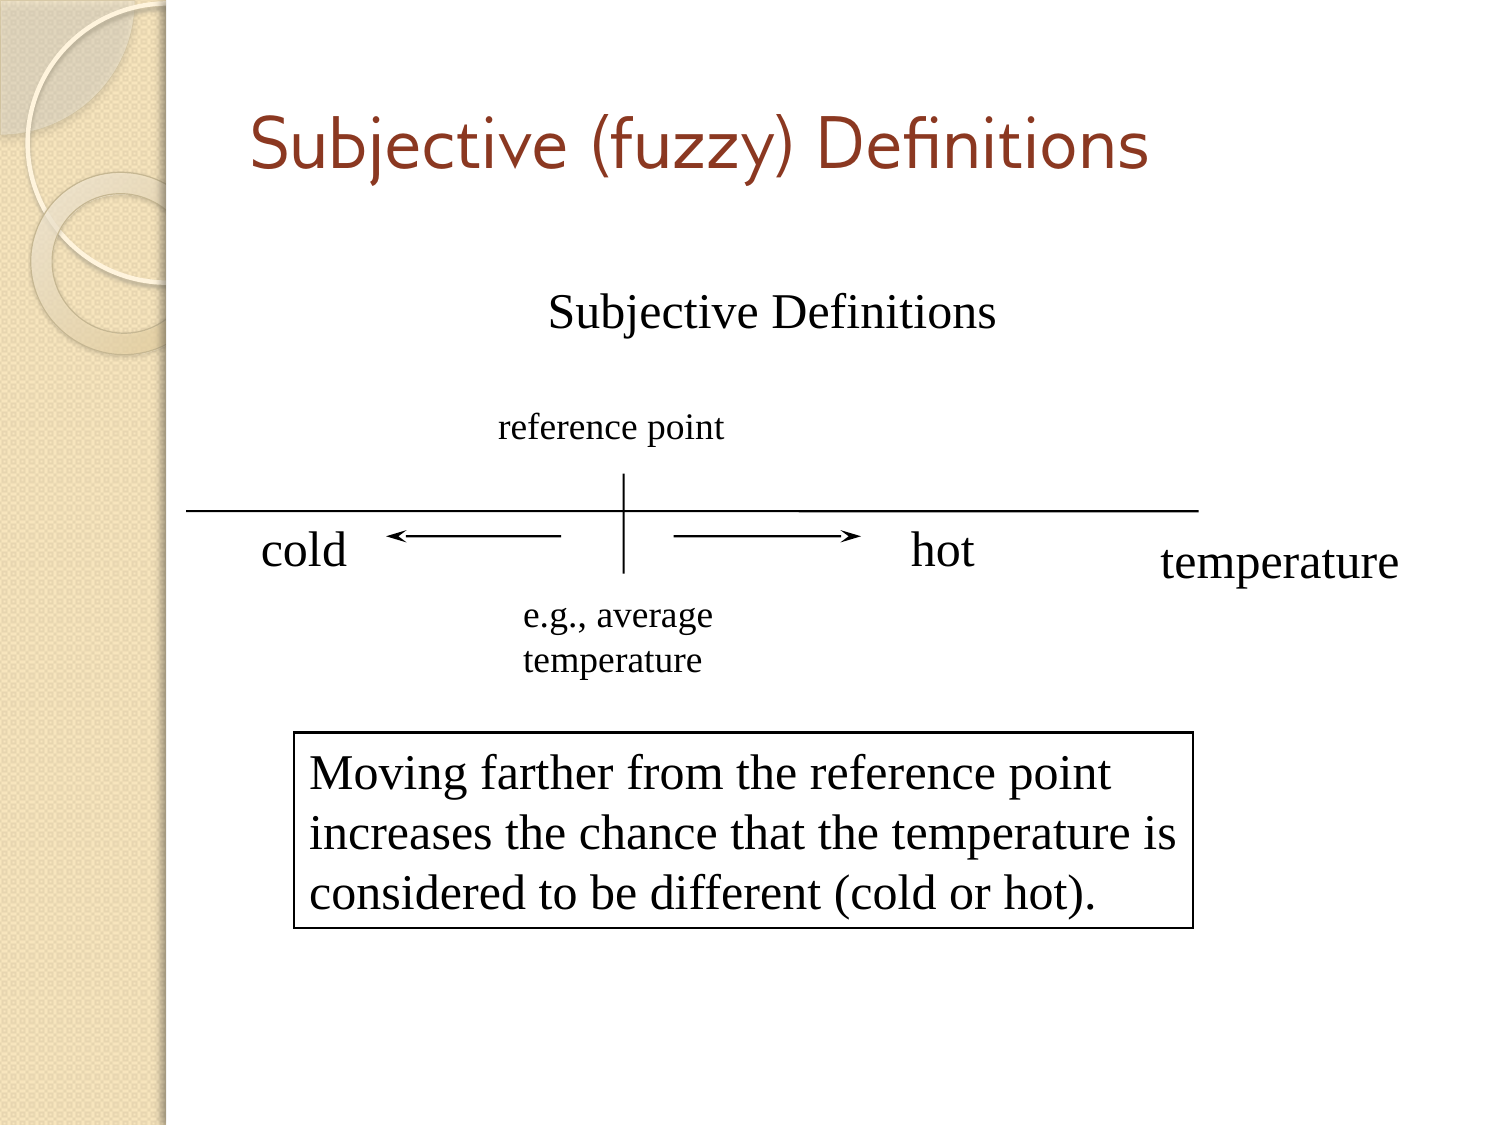

# Subjective (fuzzy) Definitions
Subjective Definitions
reference point

cold
hot

temperature

e.g., average
temperature
Moving farther from the reference point
increases the chance that the temperature is
considered to be different (cold or hot).